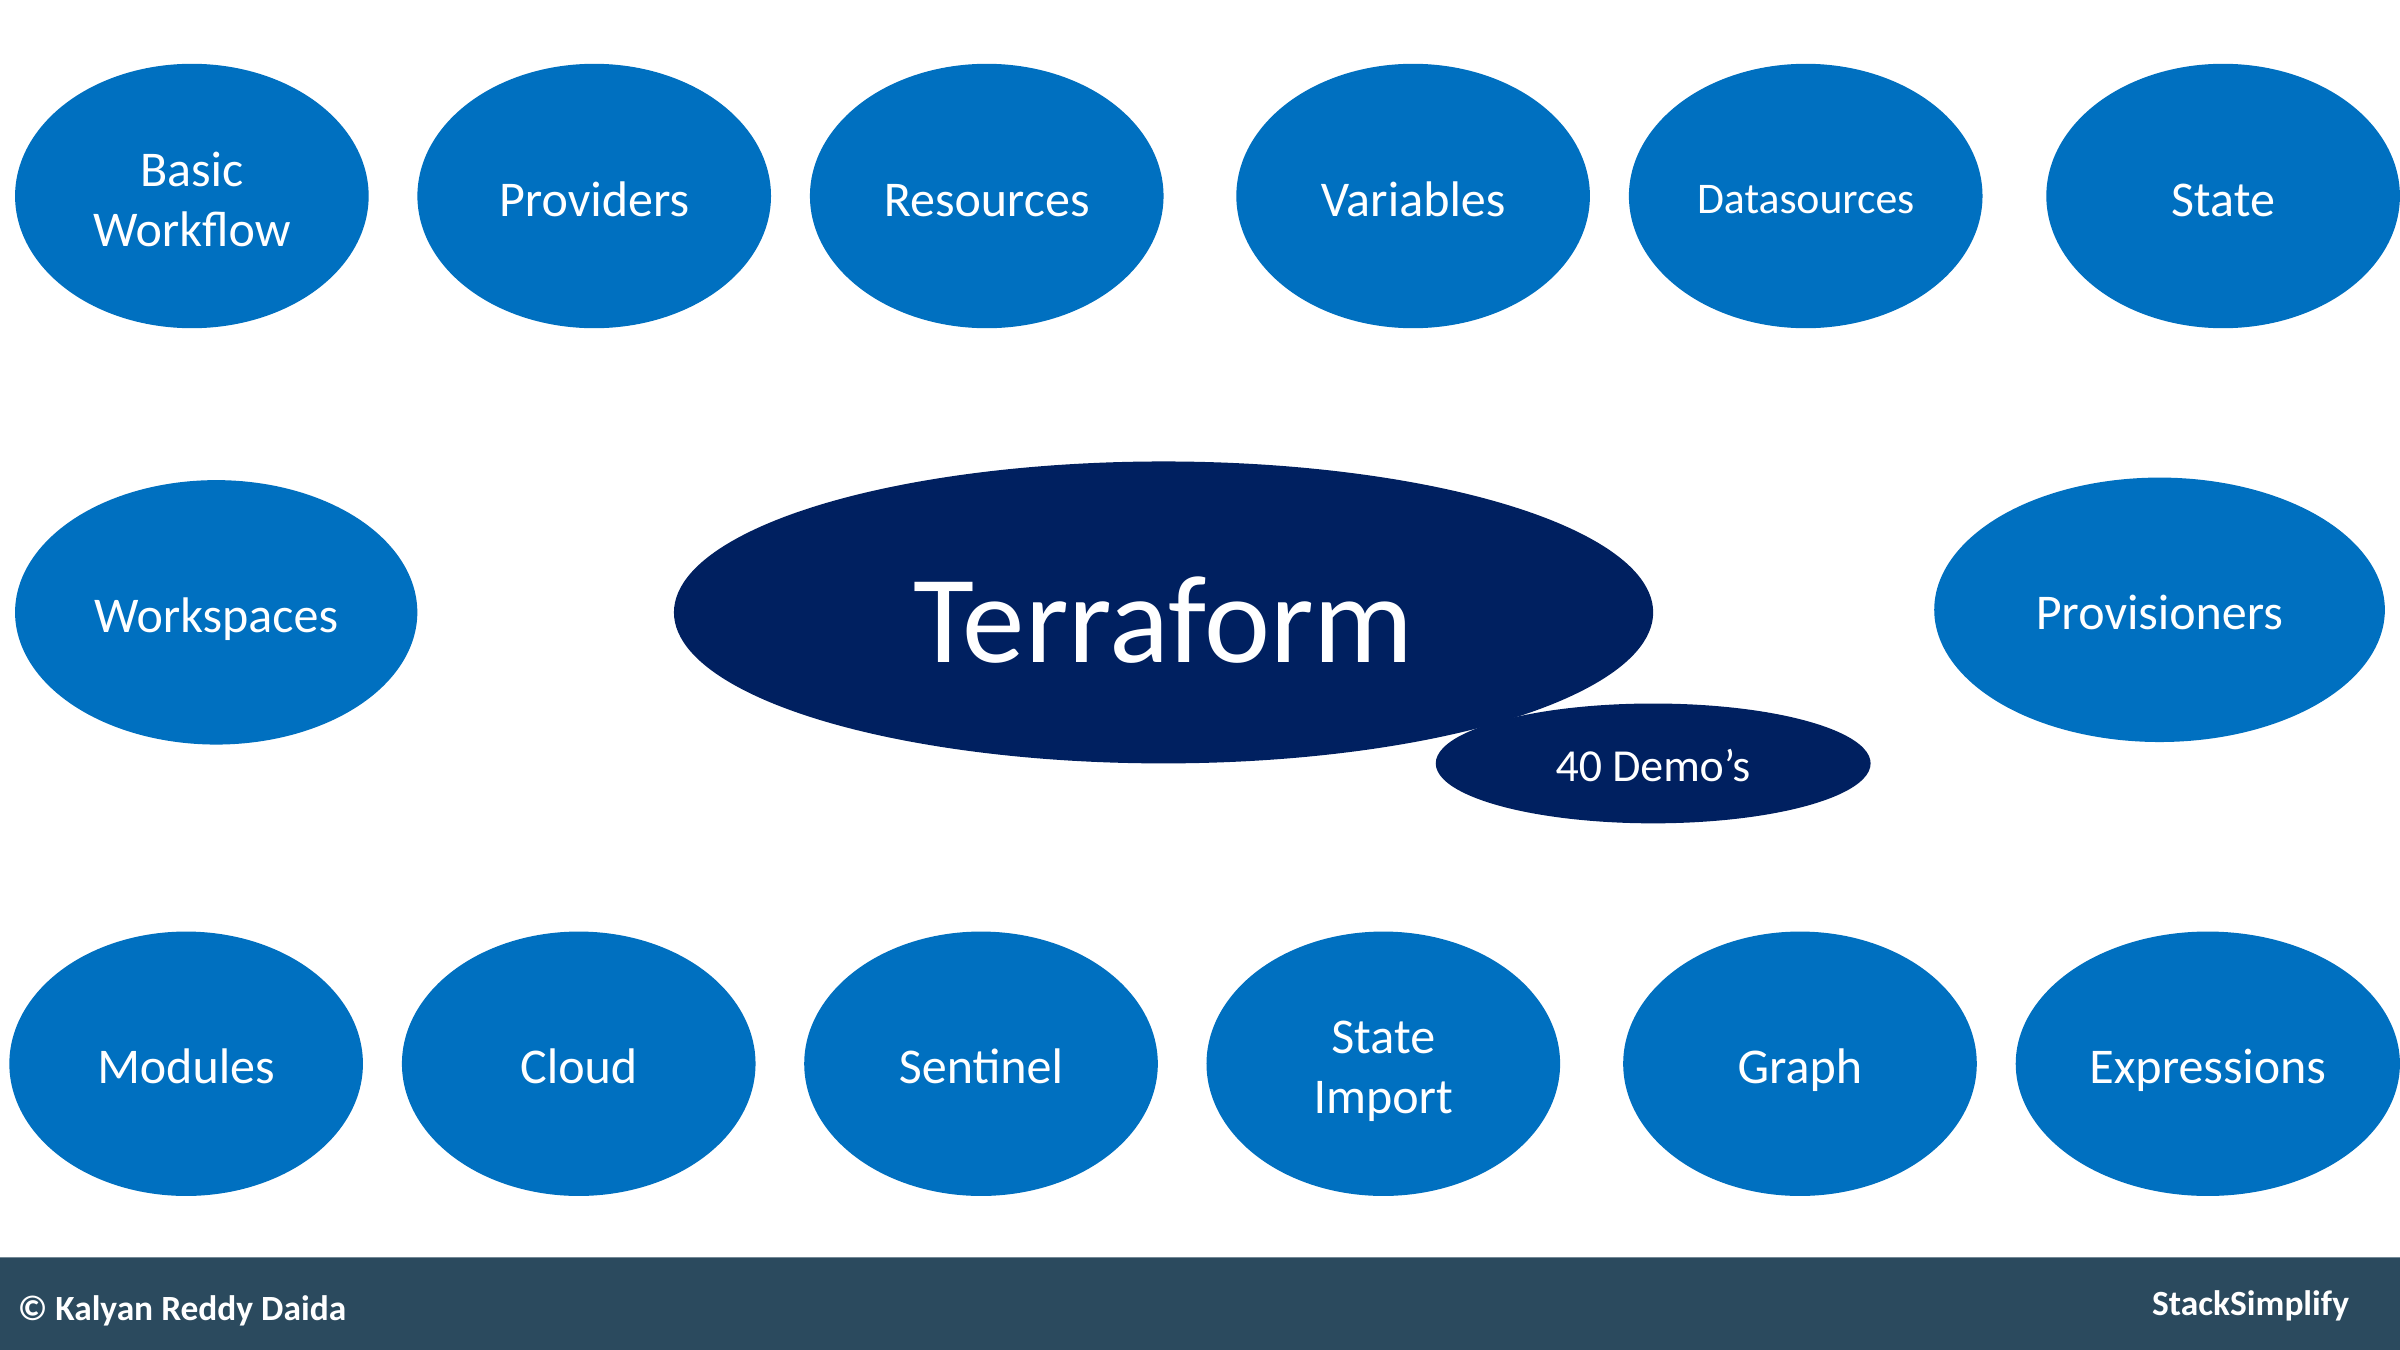

Basic Workflow
Providers
Resources
Variables
Datasources
State
Terraform
Provisioners
Workspaces
40 Demo’s
Modules
Cloud
Sentinel
State Import
Graph
Expressions
© Kalyan Reddy Daida